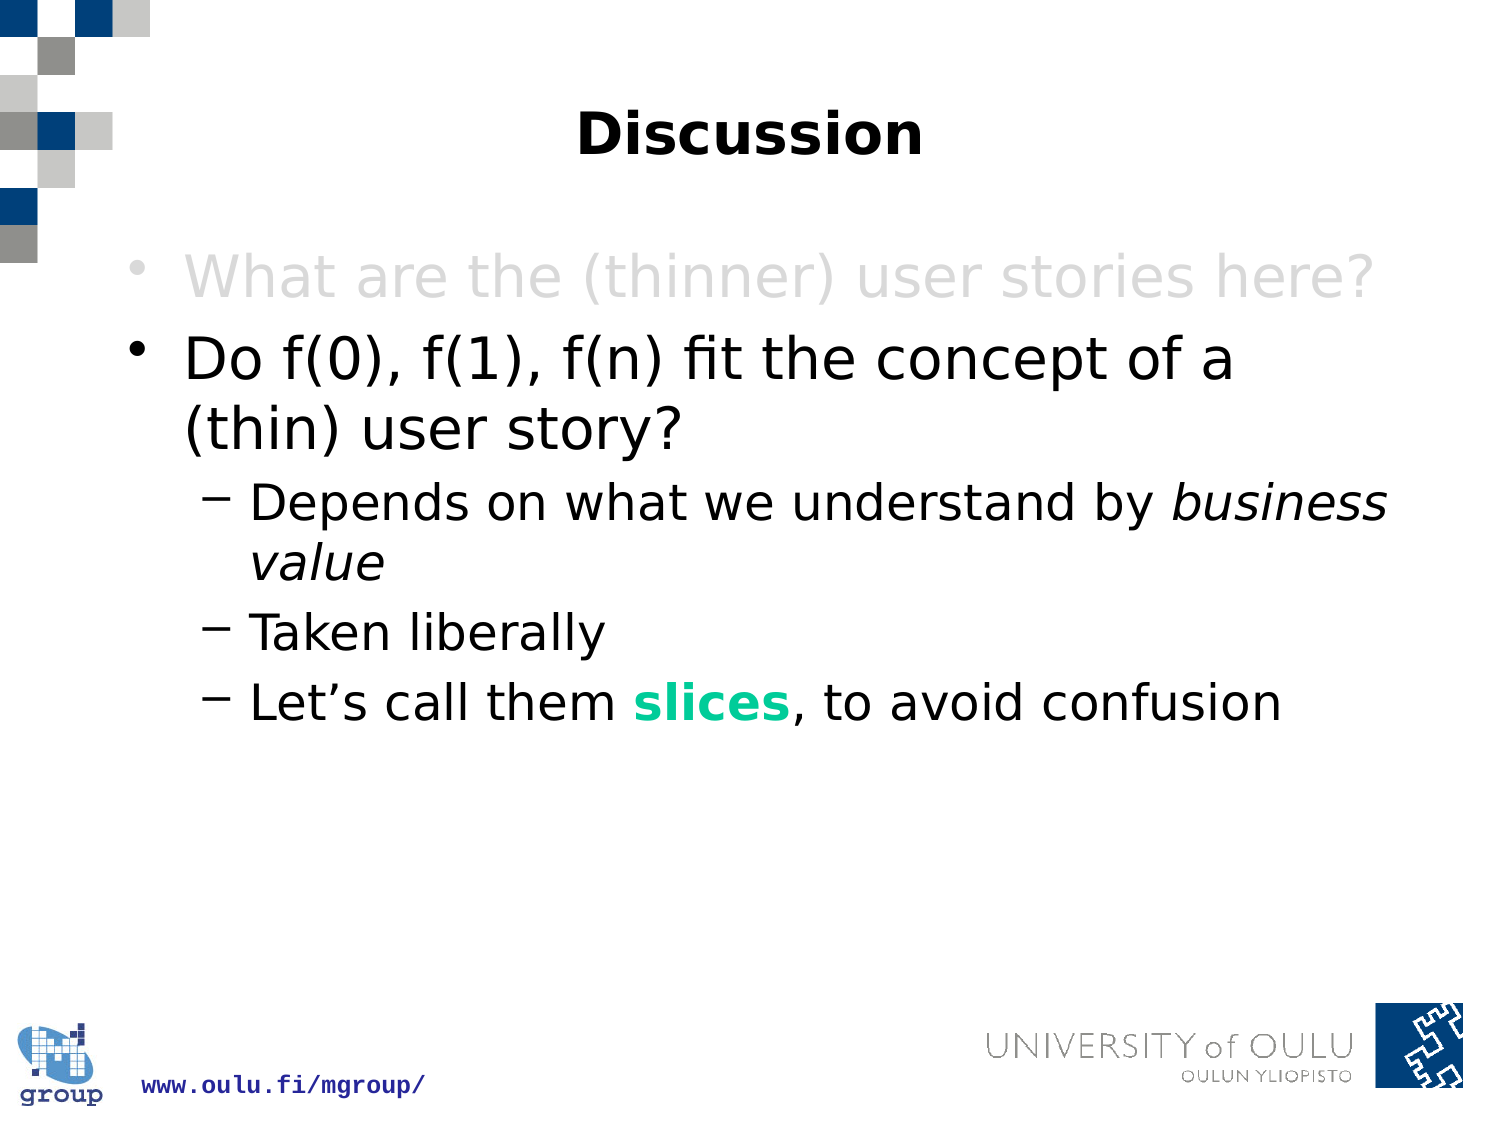

# Discussion
What are the (thinner) user stories here?
Do f(0), f(1), f(n) fit the concept of a (thin) user story?
Depends on what we understand by business value
Taken liberally
Let’s call them slices, to avoid confusion